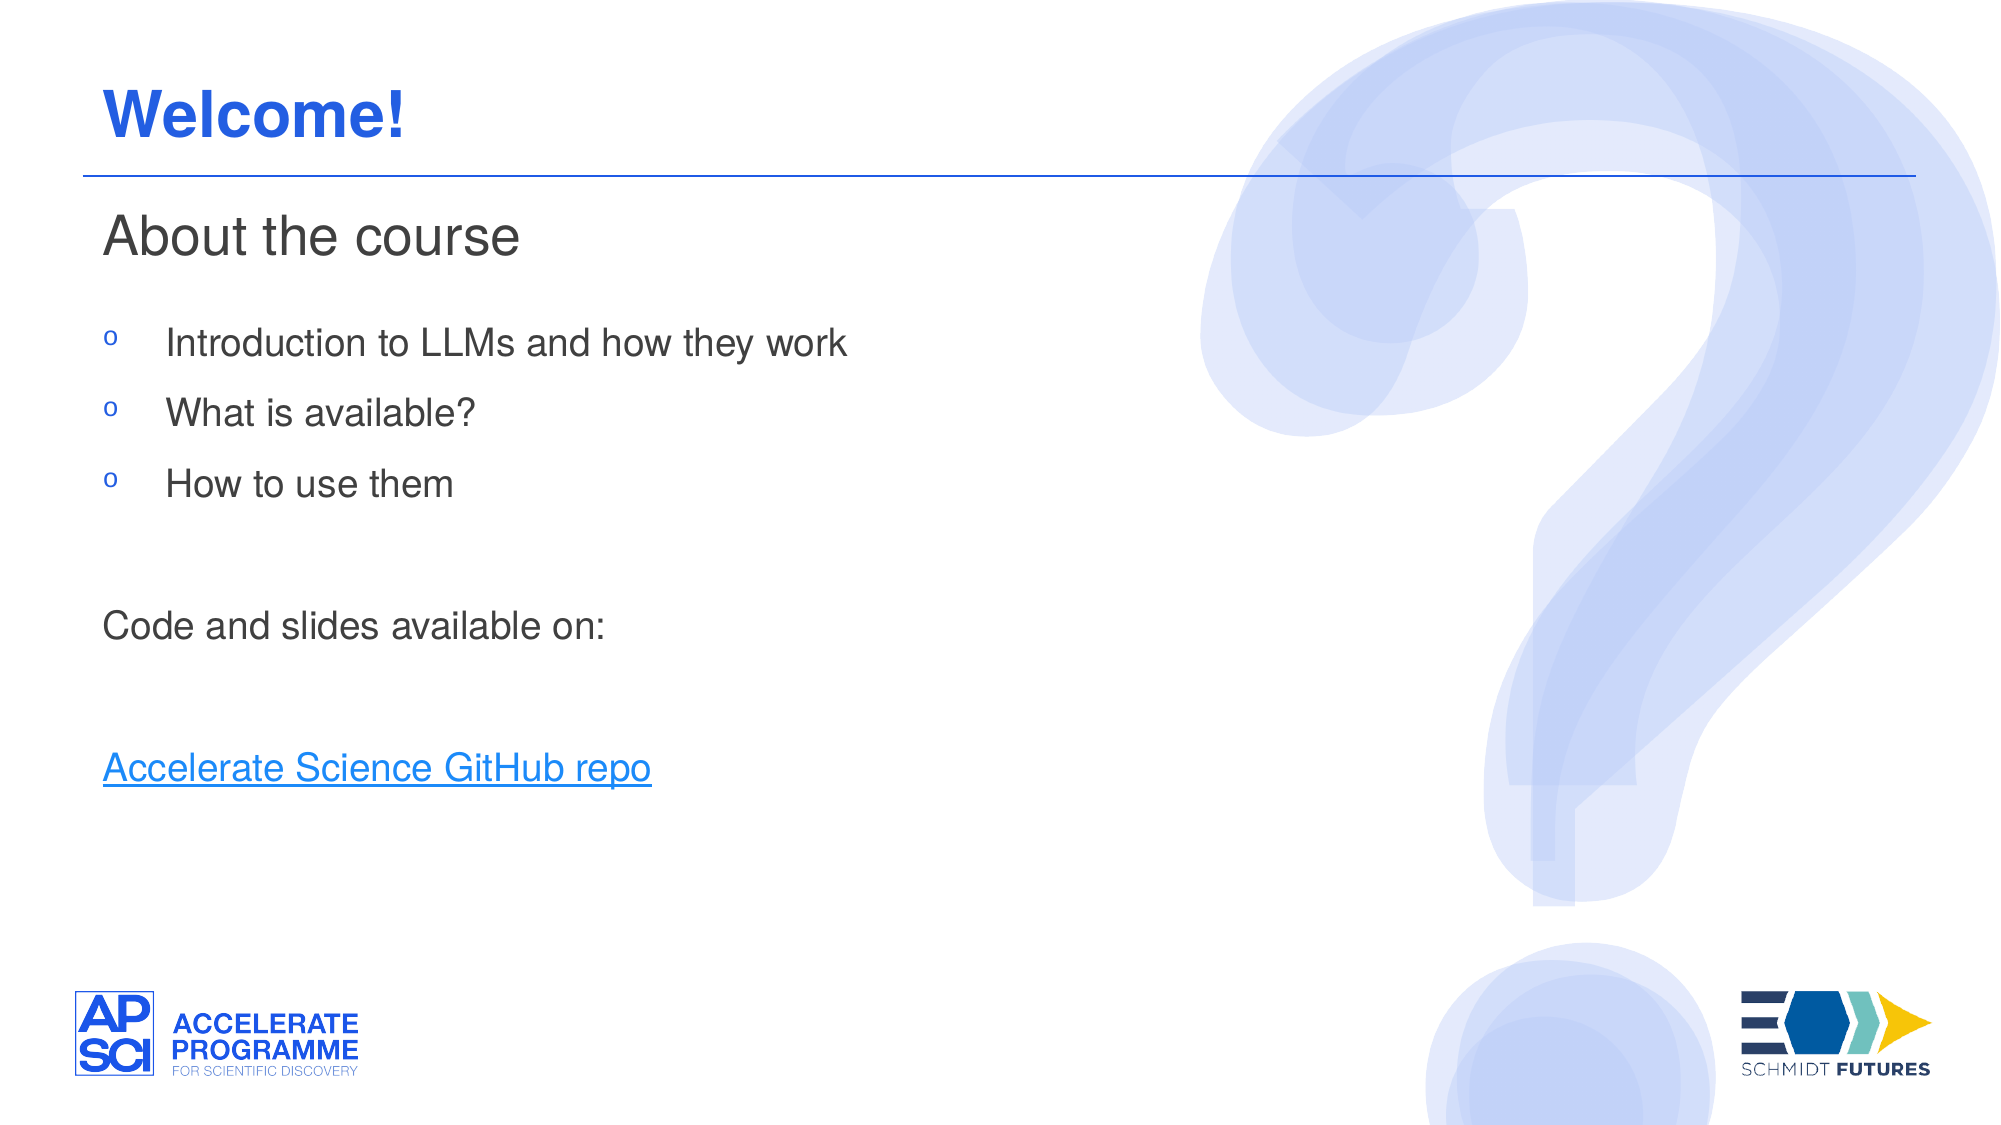

Welcome!
About the course
Introduction to LLMs and how they work
What is available?
How to use them

Code and slides available on:

Accelerate Science GitHub repo